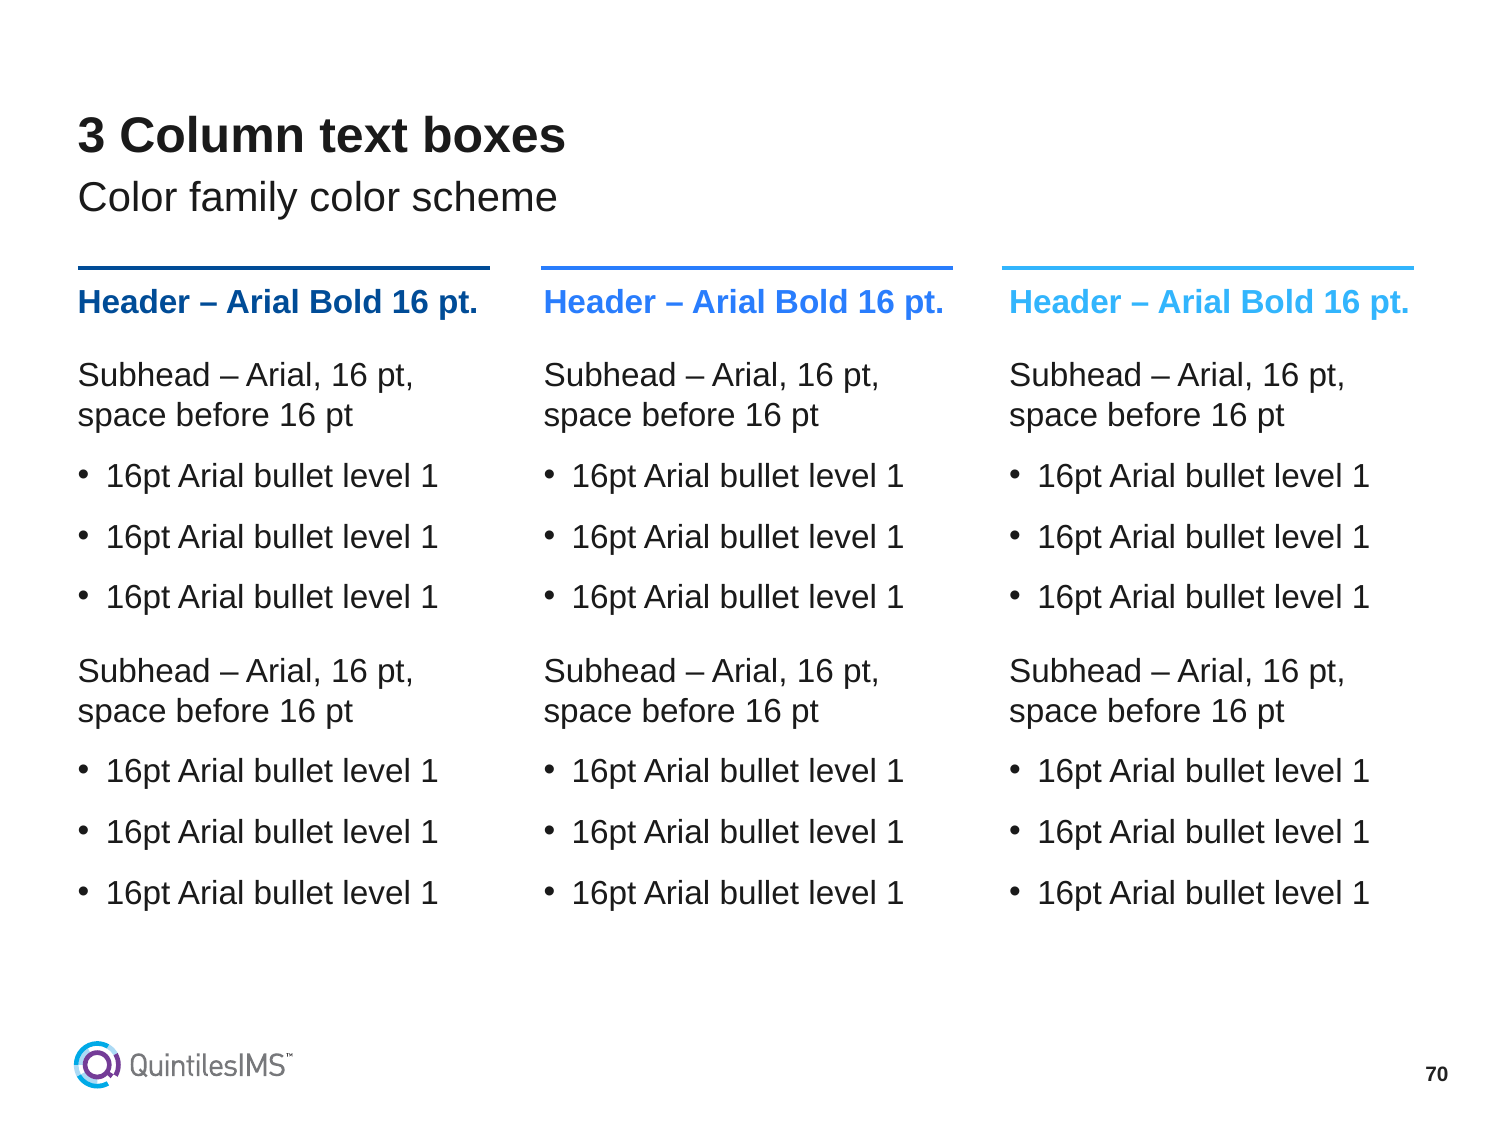

# 3 Column text boxes
Color family color scheme
Header – Arial Bold 16 pt.
Subhead – Arial, 16 pt, space before 16 pt
16pt Arial bullet level 1
16pt Arial bullet level 1
16pt Arial bullet level 1
Subhead – Arial, 16 pt, space before 16 pt
16pt Arial bullet level 1
16pt Arial bullet level 1
16pt Arial bullet level 1
Header – Arial Bold 16 pt.
Subhead – Arial, 16 pt, space before 16 pt
16pt Arial bullet level 1
16pt Arial bullet level 1
16pt Arial bullet level 1
Subhead – Arial, 16 pt, space before 16 pt
16pt Arial bullet level 1
16pt Arial bullet level 1
16pt Arial bullet level 1
Header – Arial Bold 16 pt.
Subhead – Arial, 16 pt, space before 16 pt
16pt Arial bullet level 1
16pt Arial bullet level 1
16pt Arial bullet level 1
Subhead – Arial, 16 pt, space before 16 pt
16pt Arial bullet level 1
16pt Arial bullet level 1
16pt Arial bullet level 1